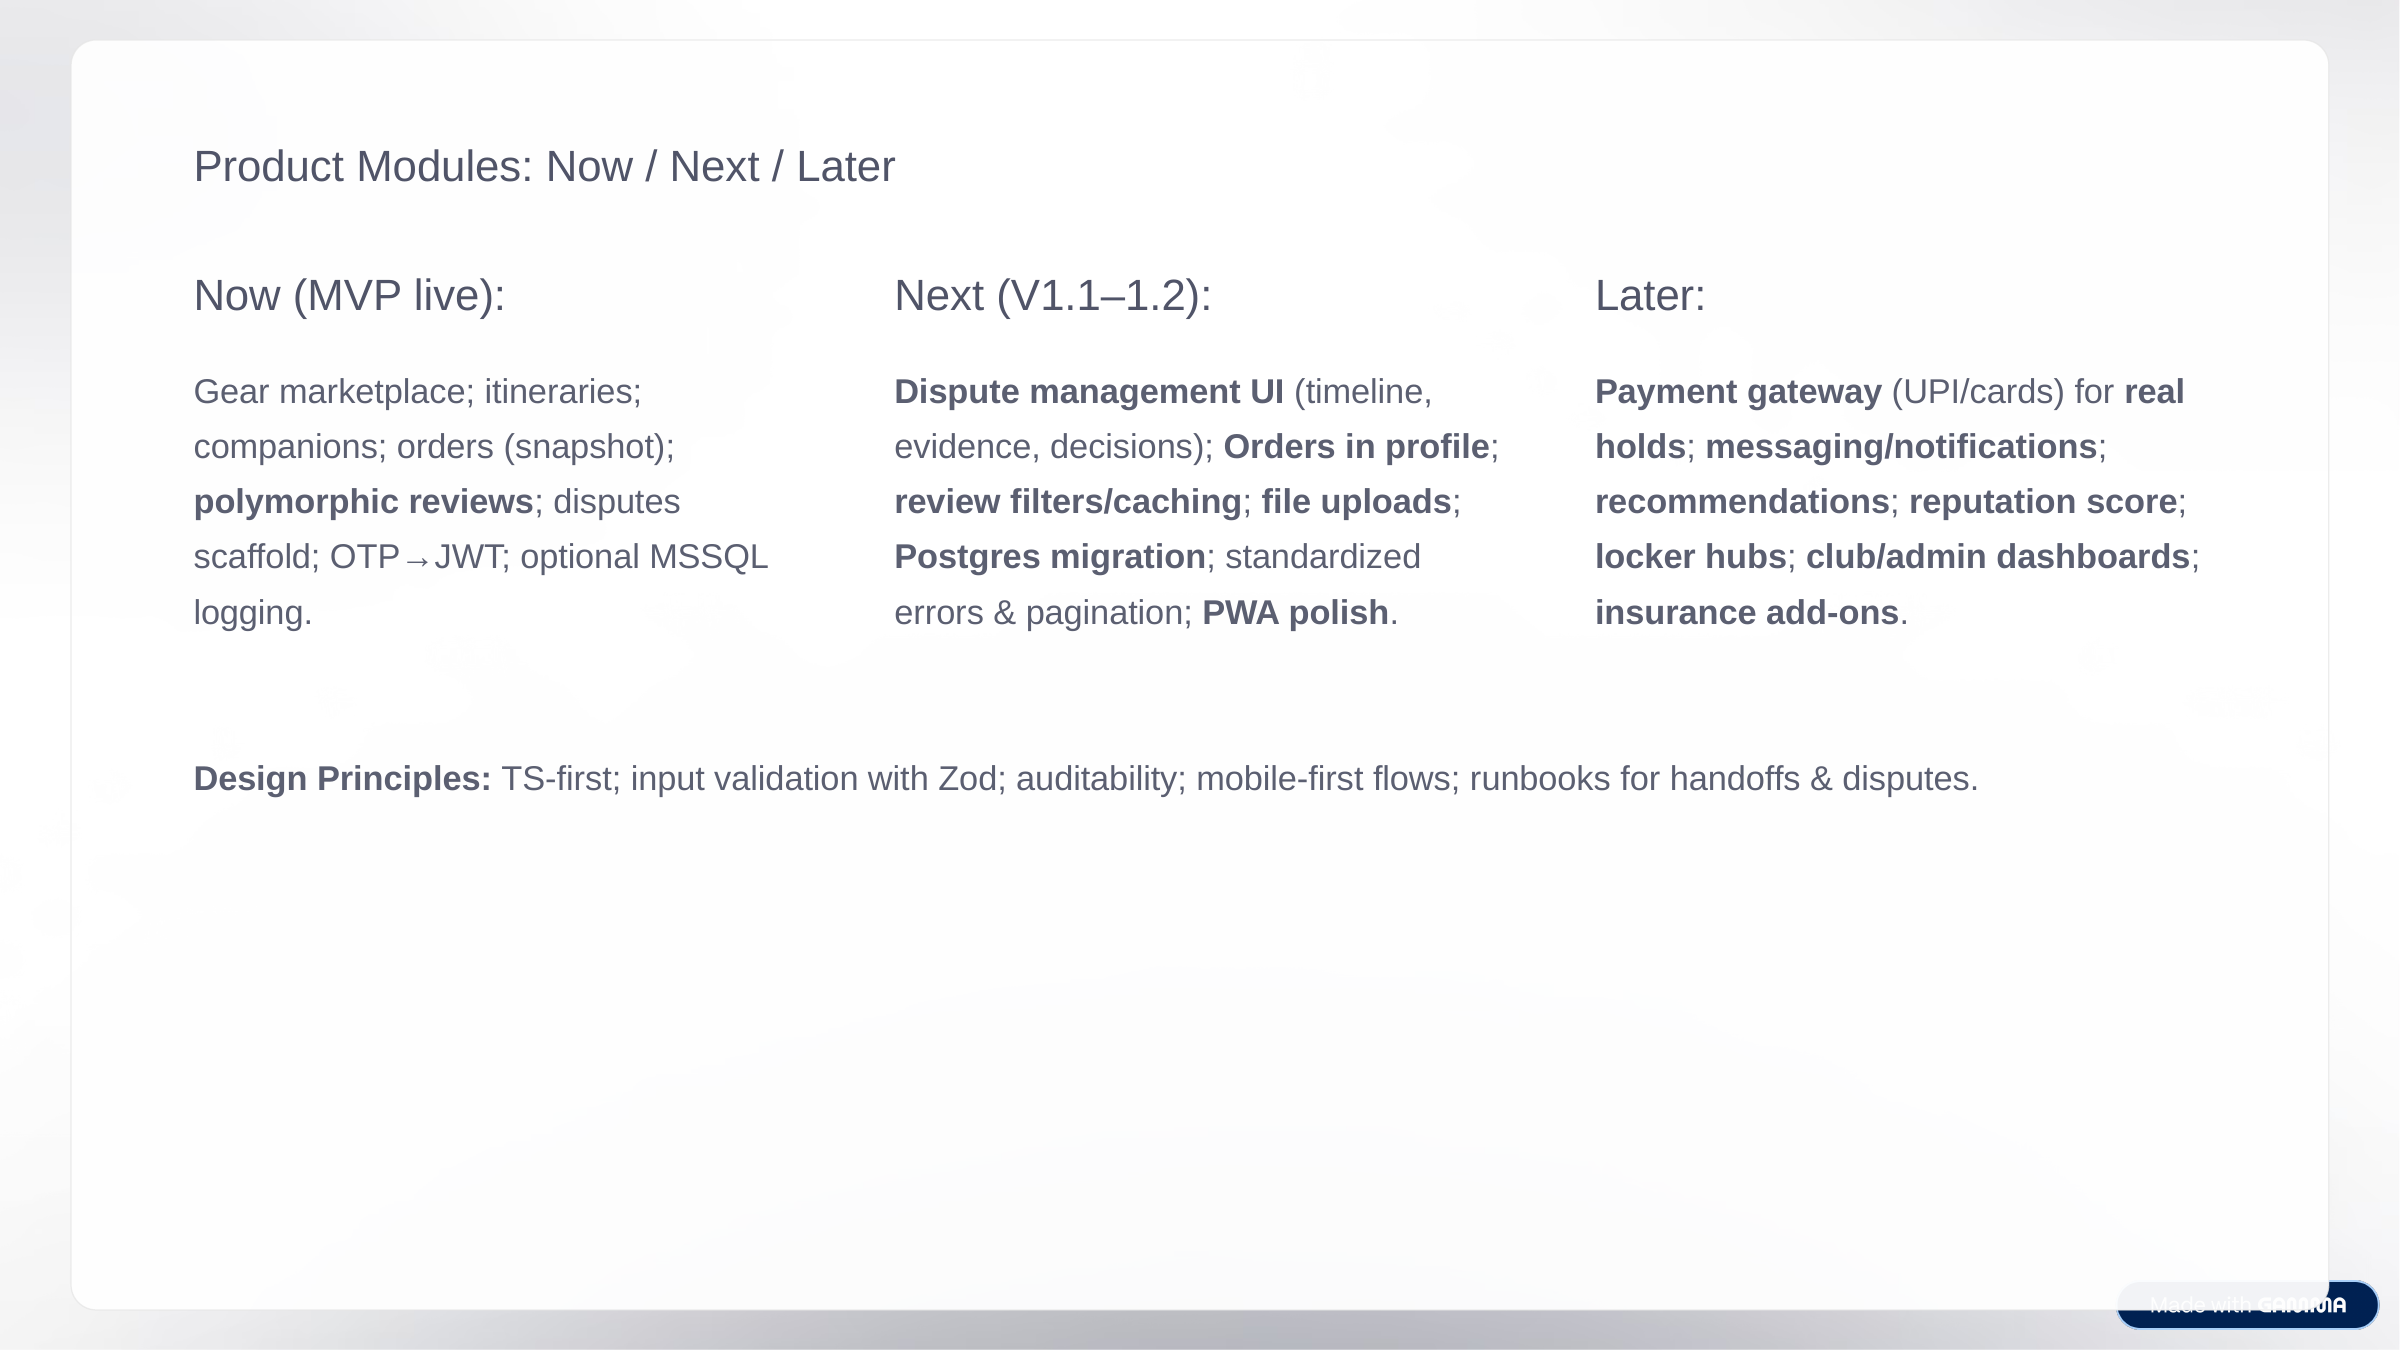

Product Modules: Now / Next / Later
Now (MVP live):
Next (V1.1–1.2):
Later:
Gear marketplace; itineraries; companions; orders (snapshot); polymorphic reviews; disputes scaffold; OTP→JWT; optional MSSQL logging.
Dispute management UI (timeline, evidence, decisions); Orders in profile; review filters/caching; file uploads; Postgres migration; standardized errors & pagination; PWA polish.
Payment gateway (UPI/cards) for real holds; messaging/notifications; recommendations; reputation score; locker hubs; club/admin dashboards; insurance add-ons.
Design Principles: TS-first; input validation with Zod; auditability; mobile-first flows; runbooks for handoffs & disputes.